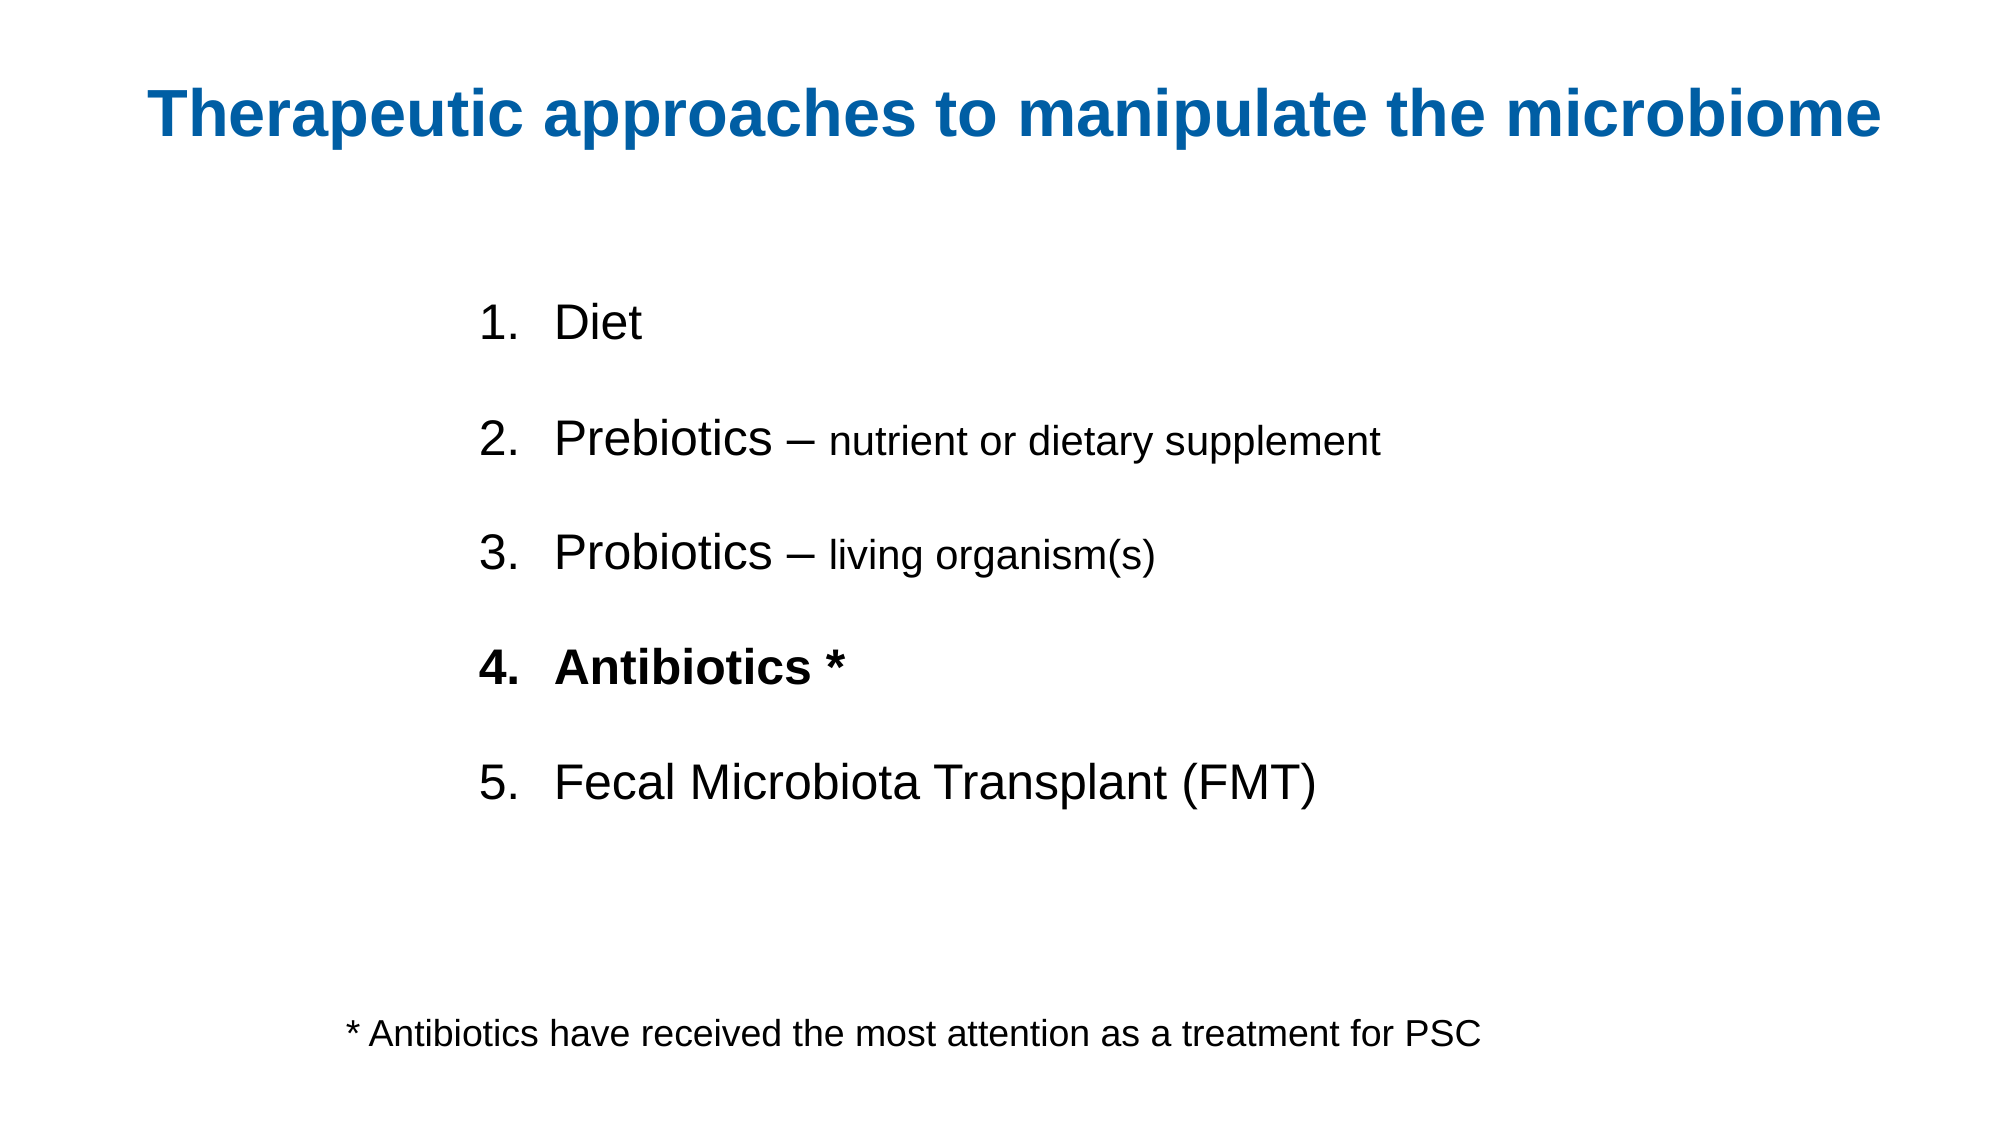

Therapeutic approaches to manipulate the microbiome
Diet
Prebiotics – nutrient or dietary supplement
Probiotics – living organism(s)
Antibiotics *
Fecal Microbiota Transplant (FMT)
* Antibiotics have received the most attention as a treatment for PSC